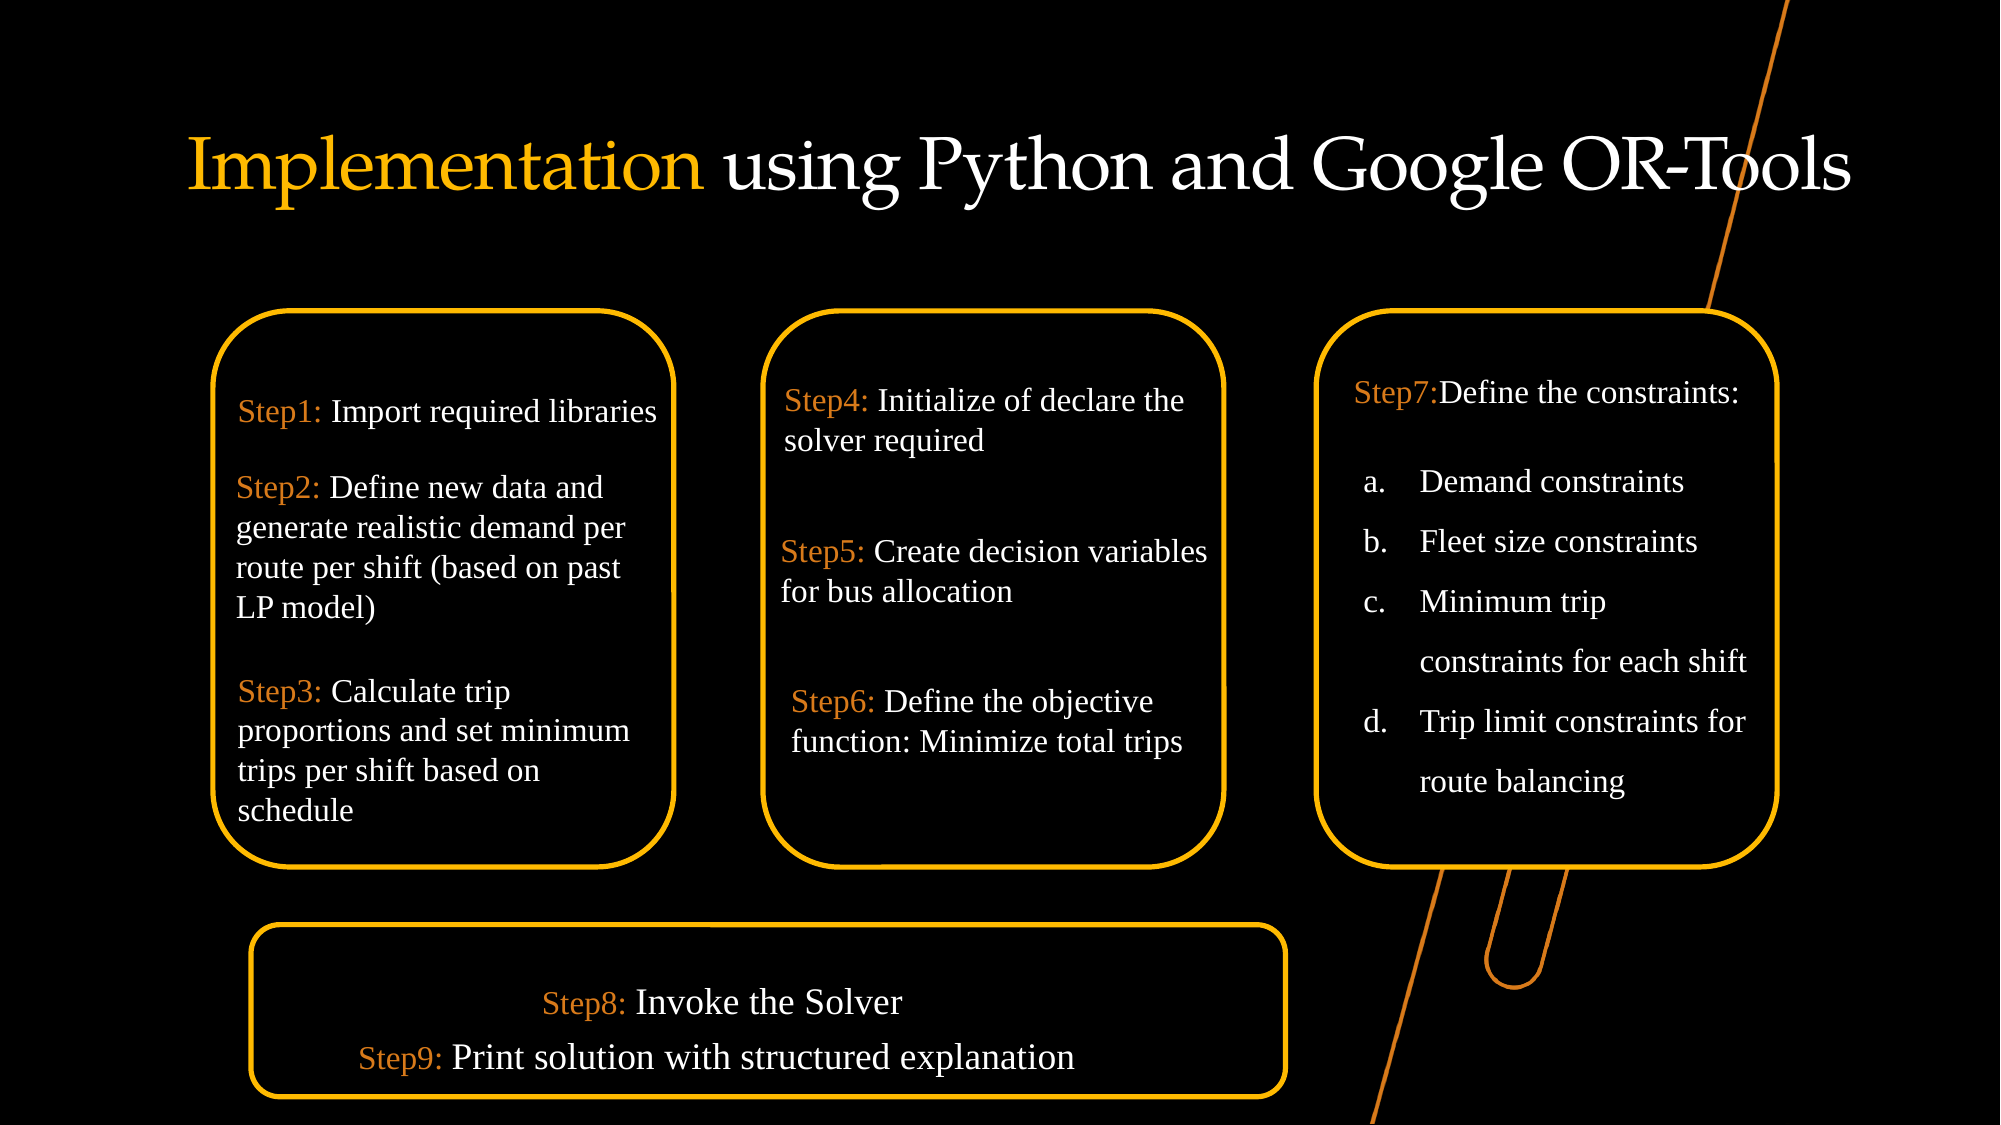

Implementation using Python and Google OR-Tools

Step7:Define the constraints:
Step1: Import required libraries

Step4: Initialize of declare the solver required
Demand constraints
Fleet size constraints
Minimum trip constraints for each shift
Trip limit constraints for route balancing
Step2: Define new data and generate realistic demand per route per shift (based on past LP model)
Step5: Create decision variables for bus allocation
Step3: Calculate trip proportions and set minimum trips per shift based on schedule
Step6: Define the objective function: Minimize total trips
Step8: Invoke the Solver

Step9: Print solution with structured explanation